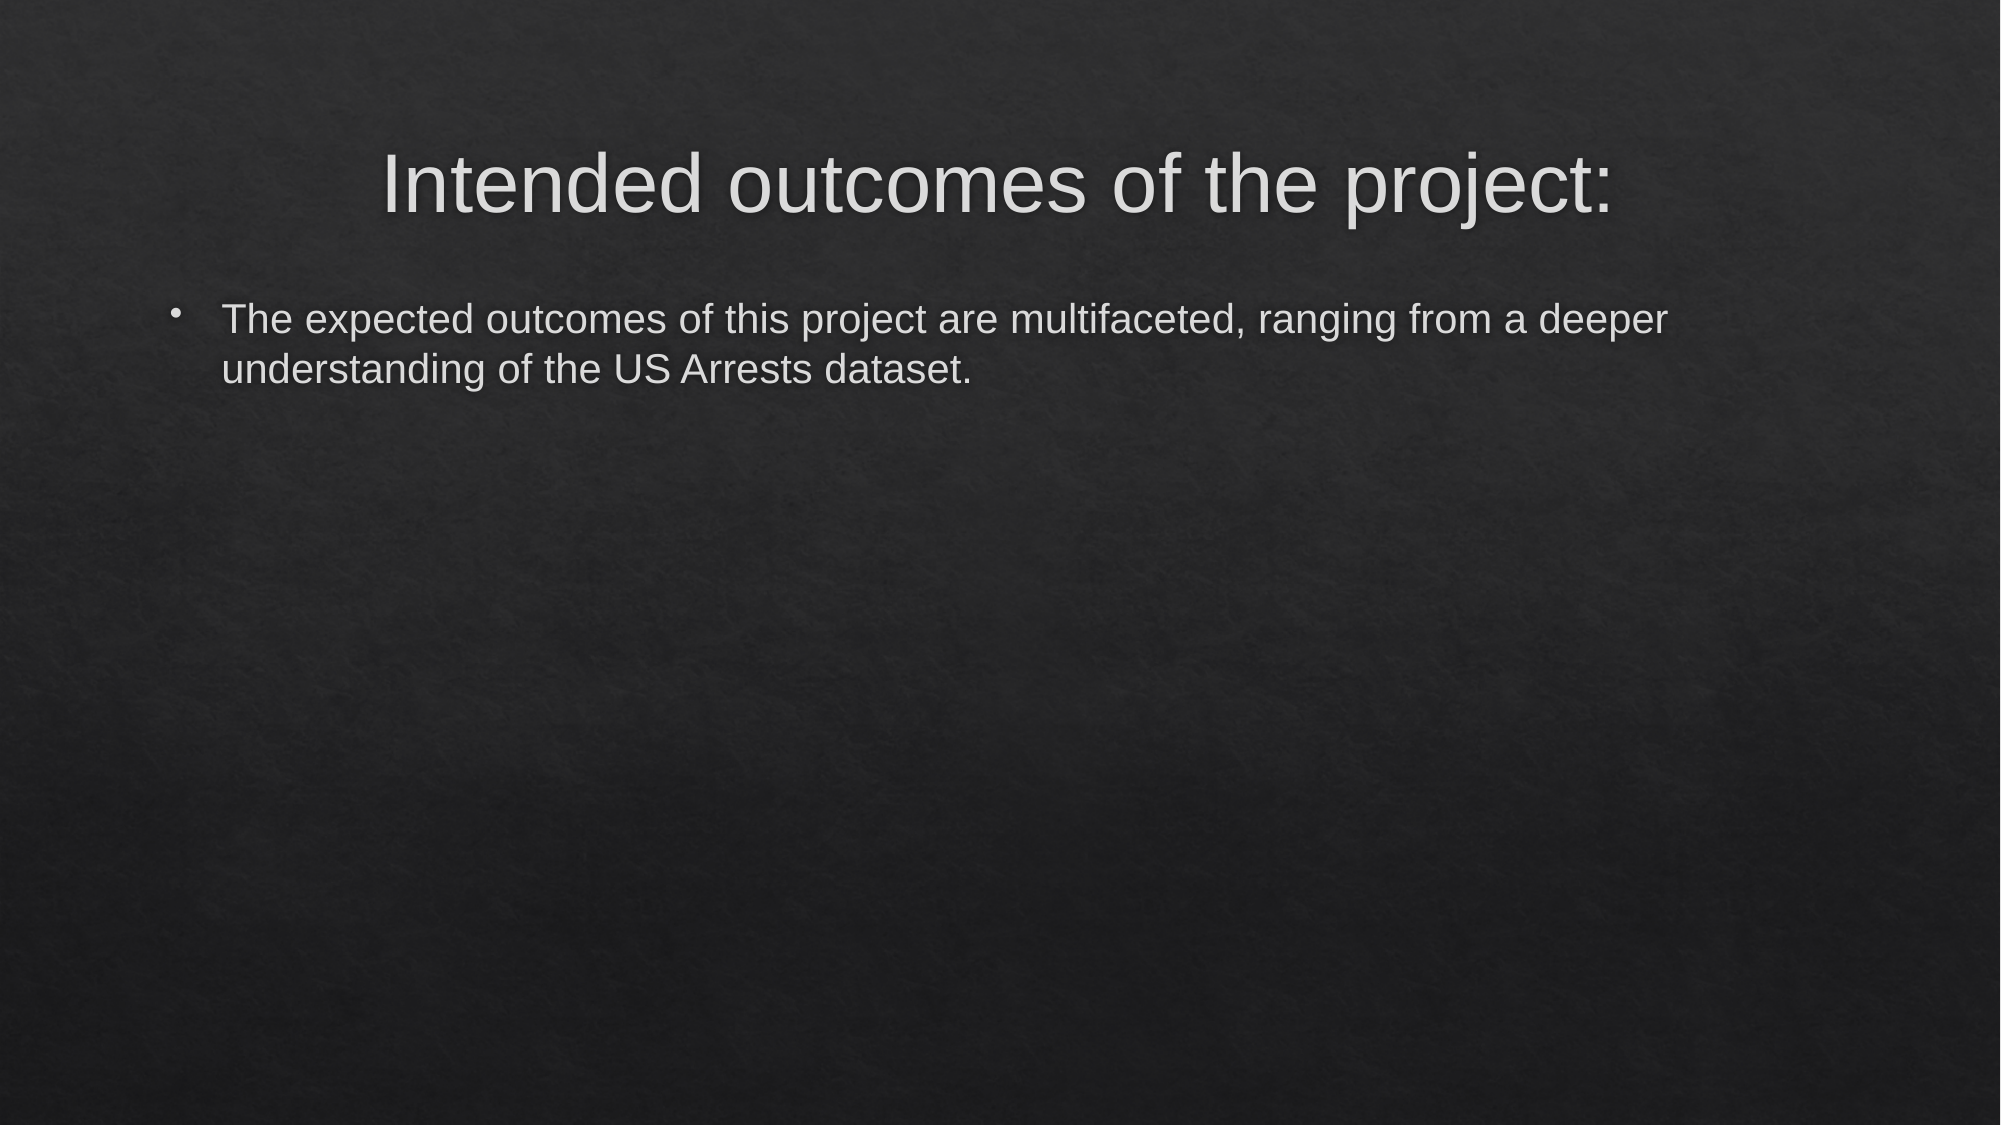

# Intended outcomes of the project:
The expected outcomes of this project are multifaceted, ranging from a deeper understanding of the US Arrests dataset.